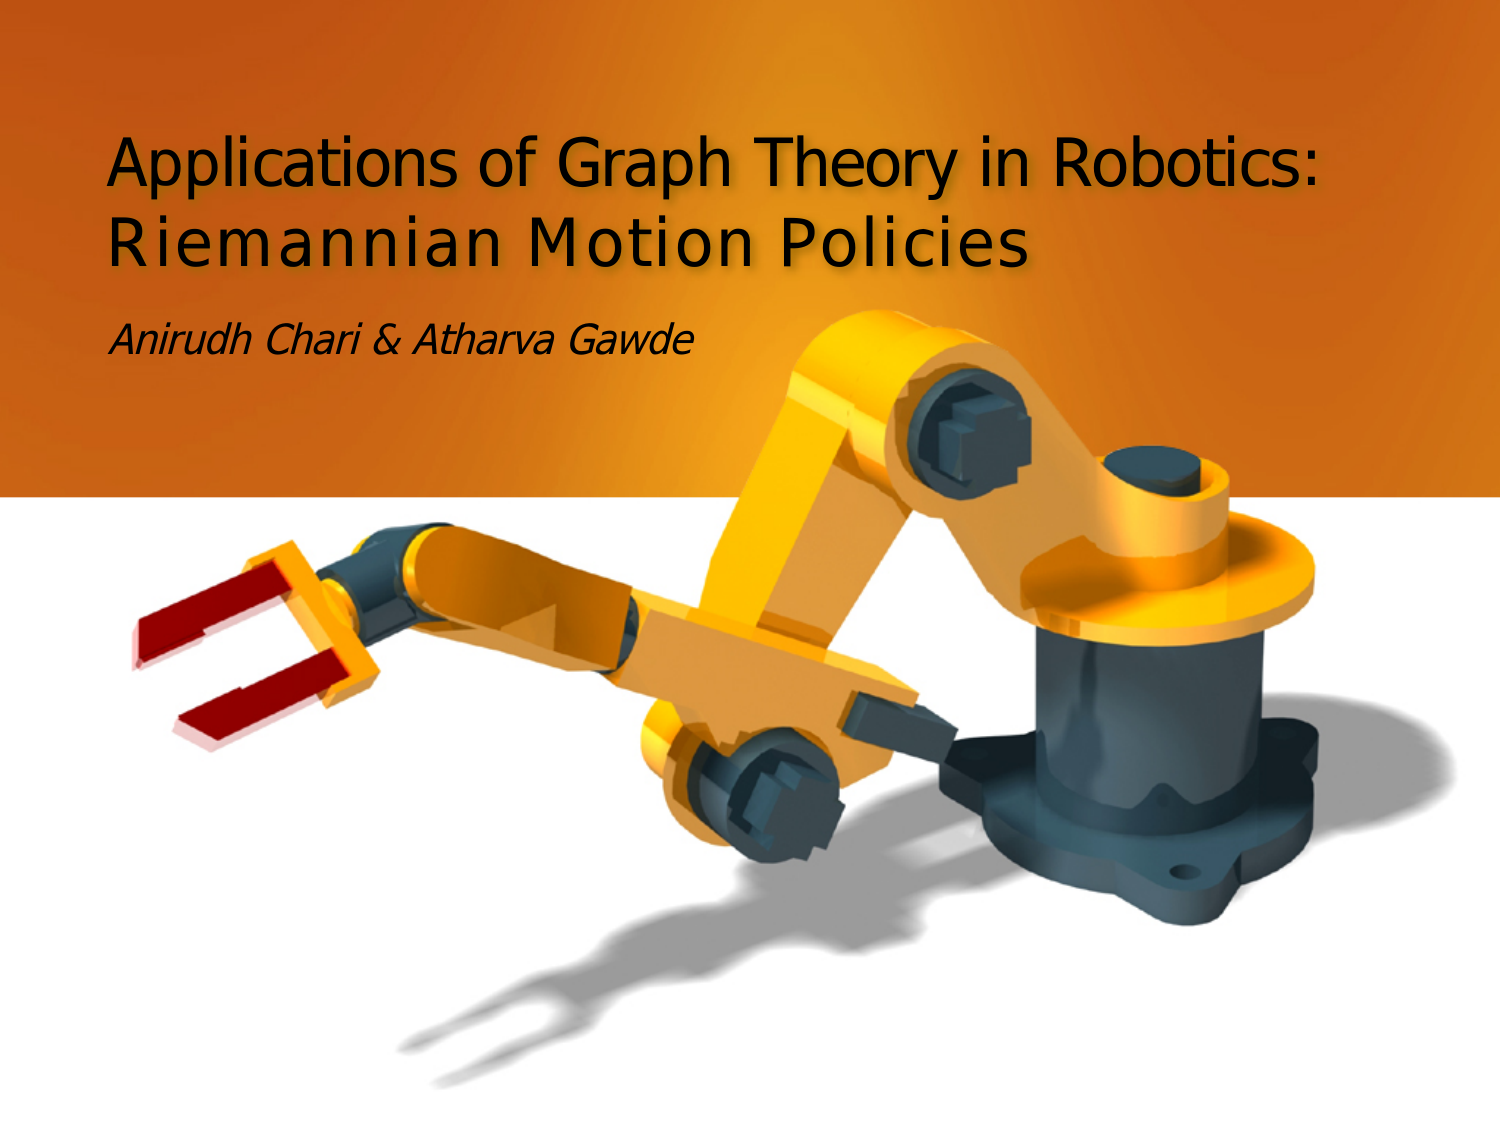

# Applications of Graph Theory in Robotics: Riemannian Motion Policies
Anirudh Chari & Atharva Gawde